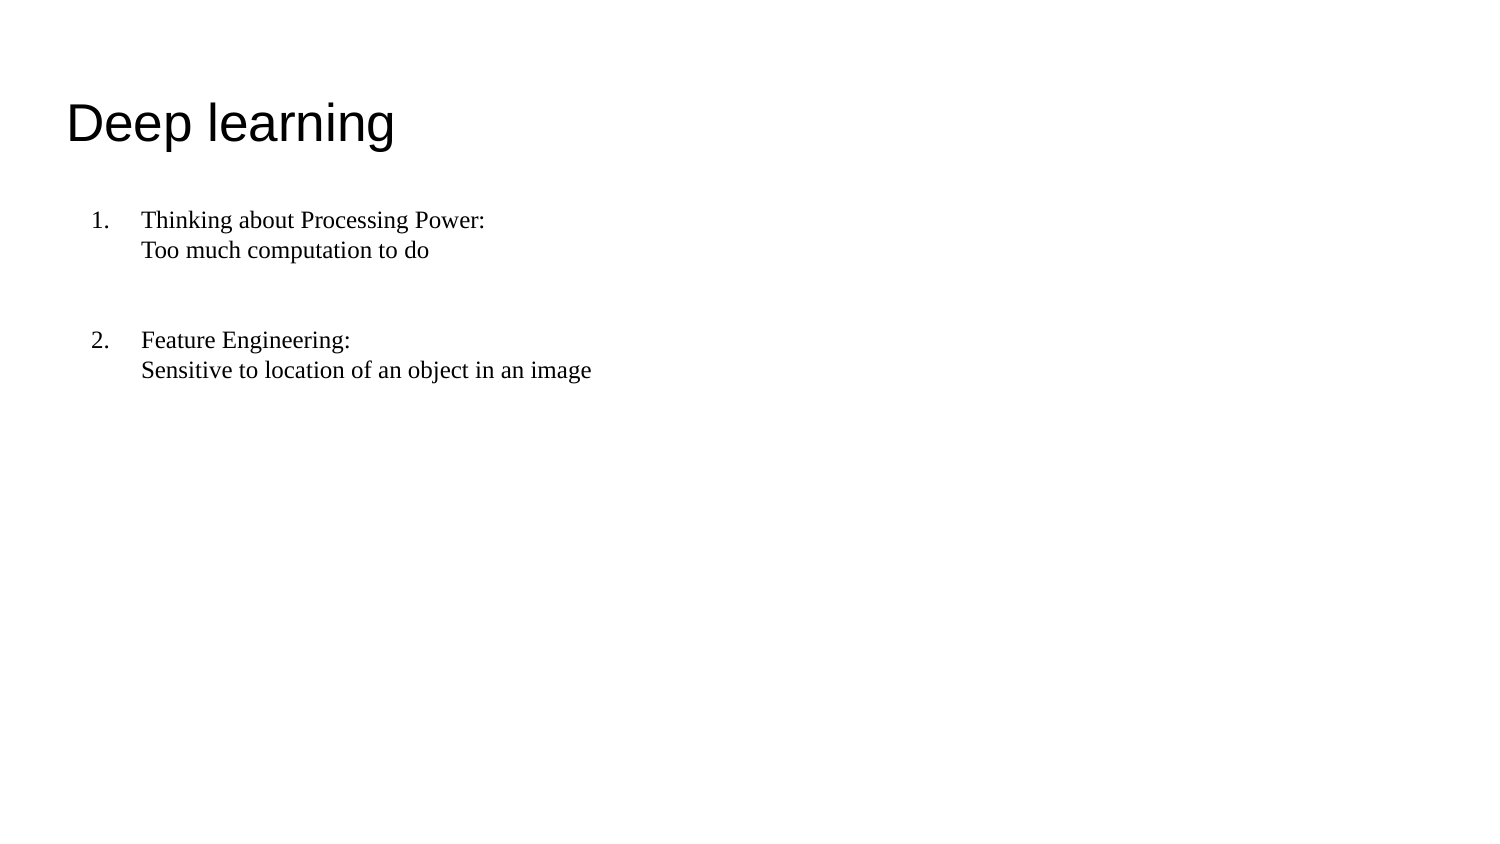

# Deep learning
Thinking about Processing Power:
Too much computation to do

Feature Engineering:
Sensitive to location of an object in an image